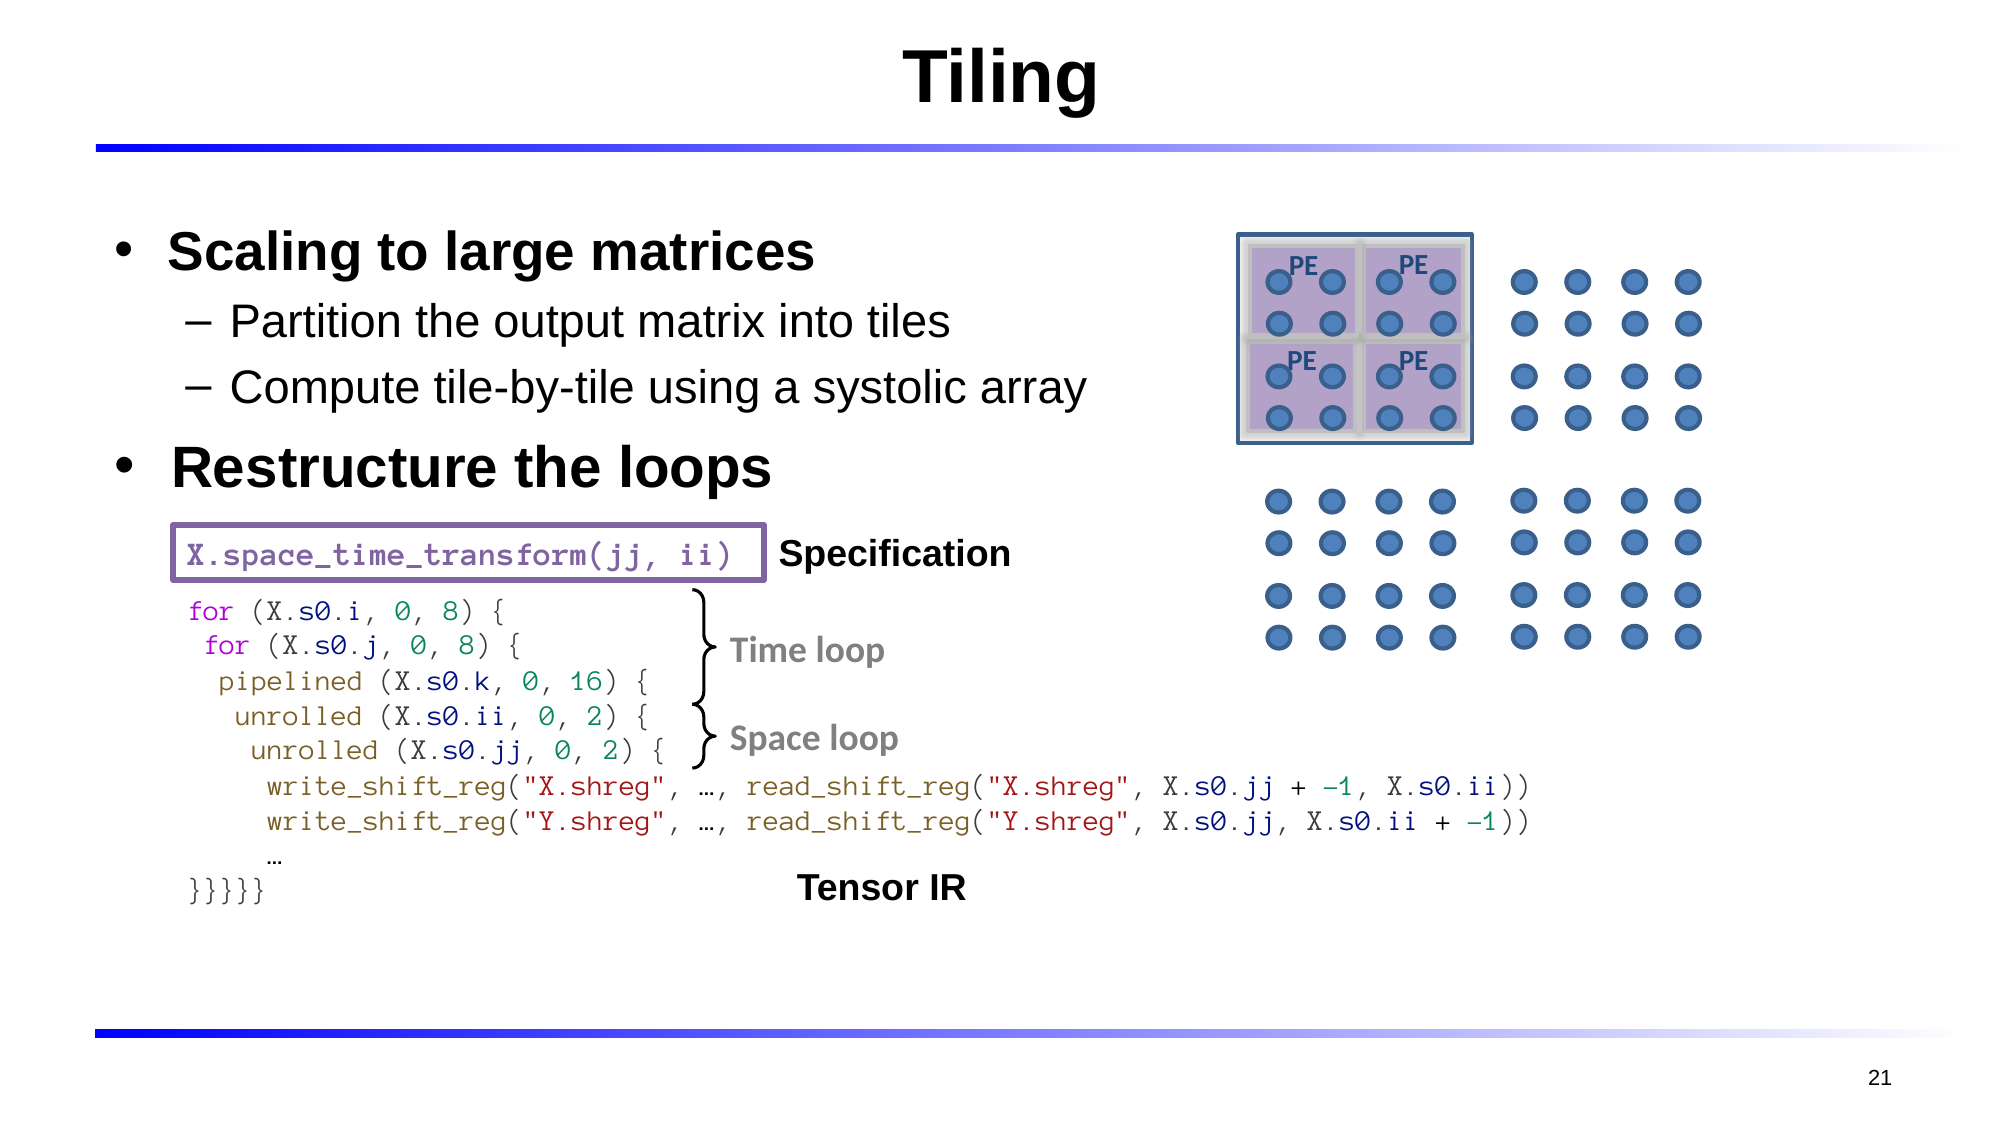

# Tiling
Scaling to large matrices
Partition the output matrix into tiles
Compute tile-by-tile using a systolic array

PE
PE
PE
PE

Restructure the loops
Specification
X.space_time_transform(jj, ii)
for (X.s0.i, 0, 8) {
 for (X.s0.j, 0, 8) {
  pipelined (X.s0.k, 0, 16) {
   unrolled (X.s0.ii, 0, 2) {
    unrolled (X.s0.jj, 0, 2) {
     write_shift_reg("X.shreg", …, read_shift_reg("X.shreg", X.s0.jj + -1, X.s0.ii))
     write_shift_reg("Y.shreg", …, read_shift_reg("Y.shreg", X.s0.jj, X.s0.ii + -1))
     …
}}}}}
Tensor IR

Time loop

Space loop
21